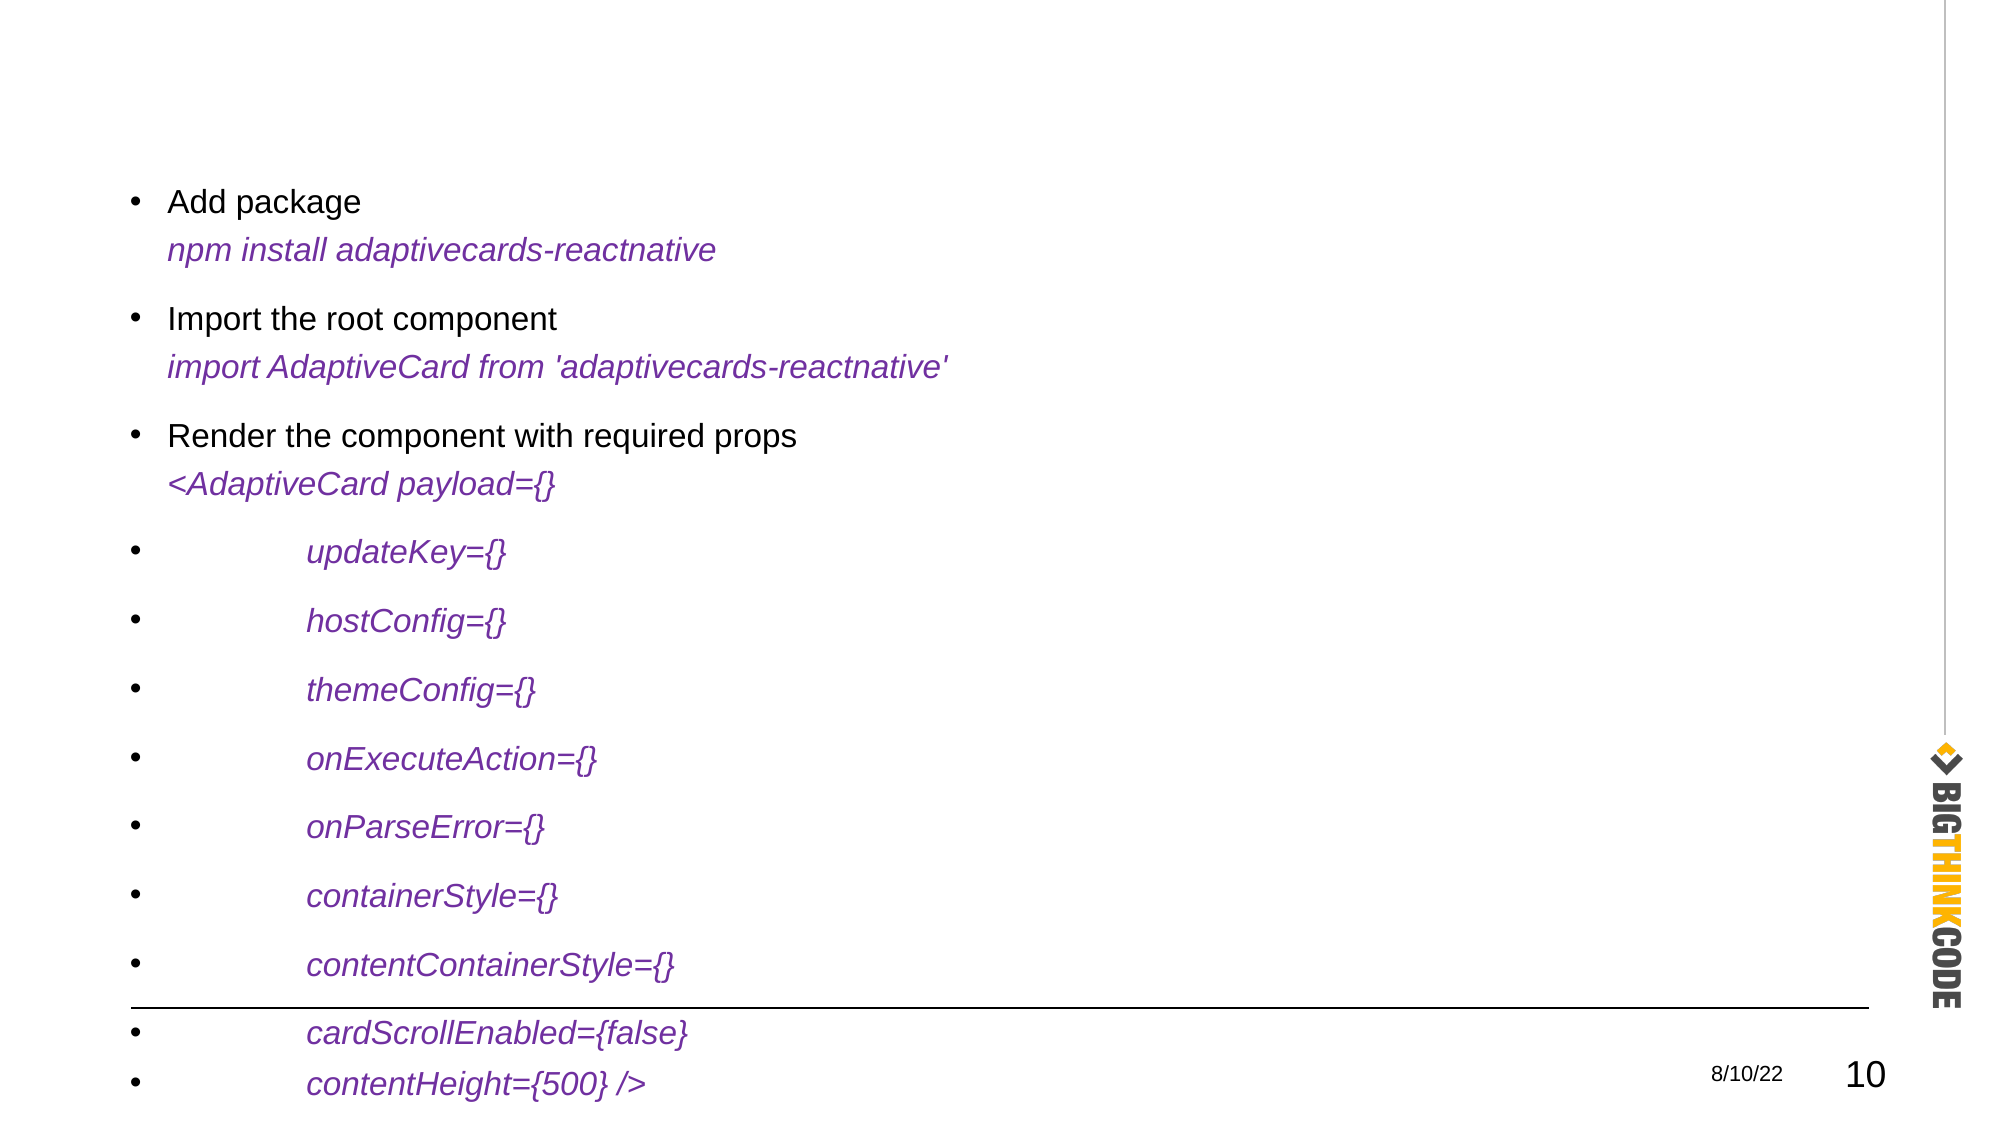

Add package
npm install adaptivecards-reactnative
Import the root component
import AdaptiveCard from 'adaptivecards-reactnative'
Render the component with required props
<AdaptiveCard payload={}
               updateKey={}
               hostConfig={}
               themeConfig={}
               onExecuteAction={}
               onParseError={}
               containerStyle={}
               contentContainerStyle={}
               cardScrollEnabled={false}
               contentHeight={500} />

8/10/22
10